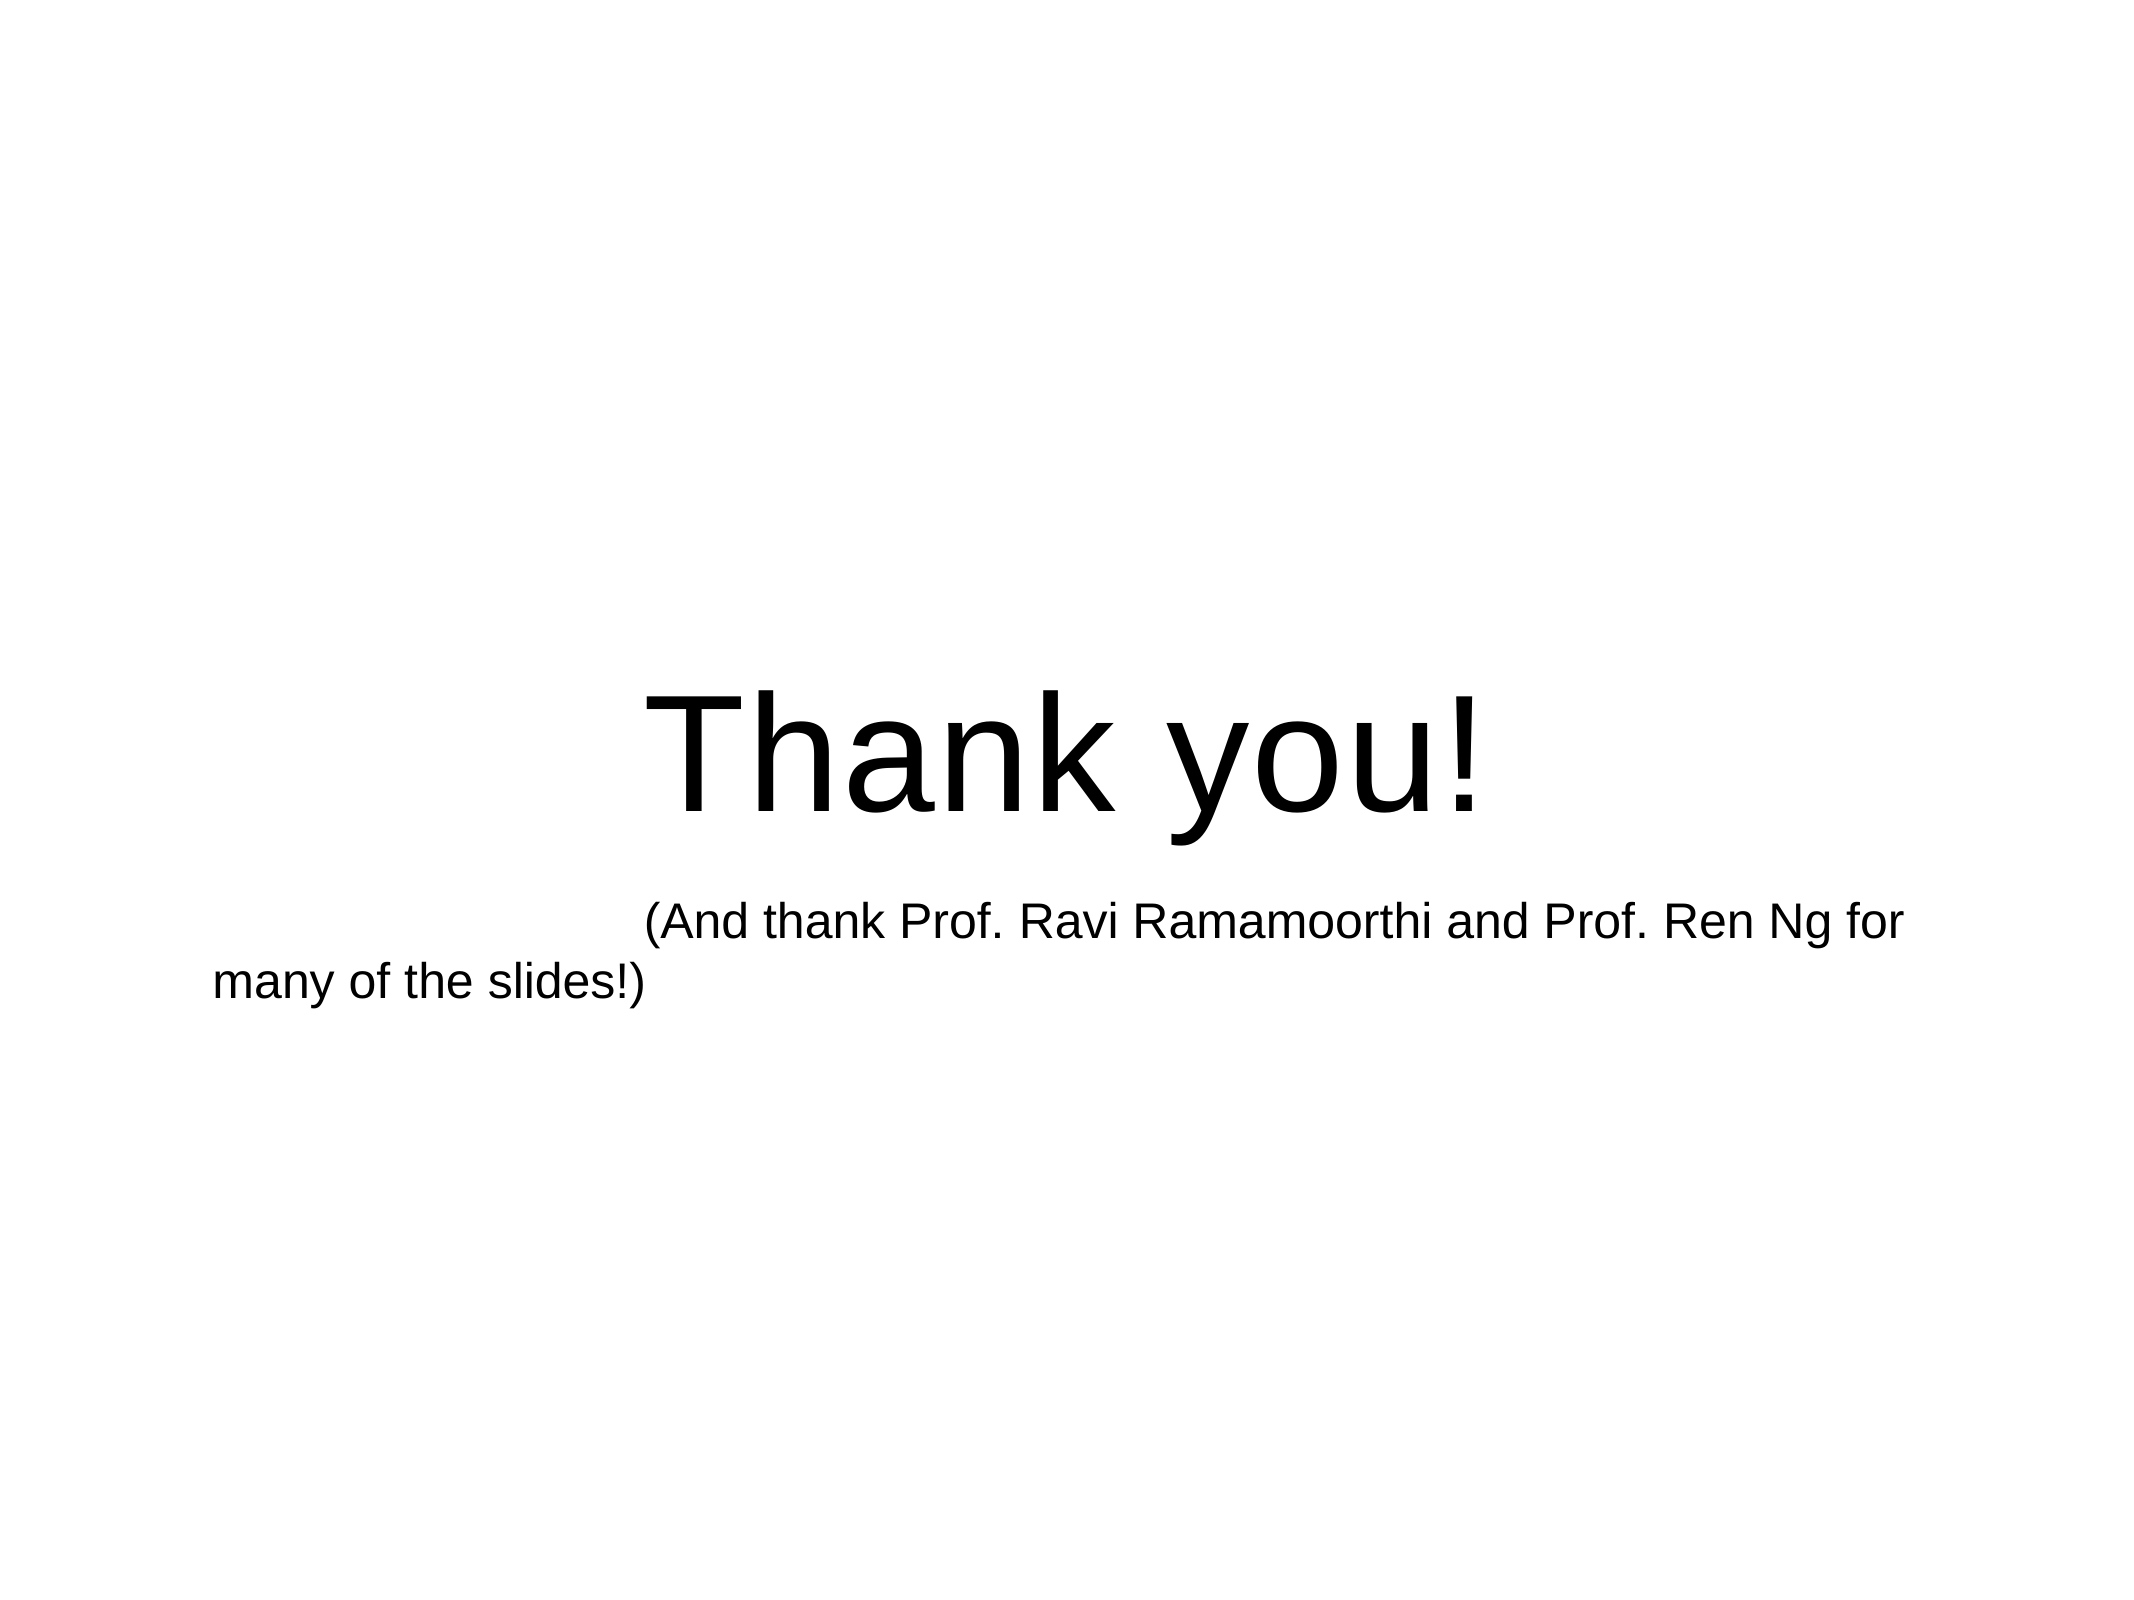

Thank you!

(And thank Prof. Ravi Ramamoorthi and Prof. Ren Ng for many of the slides!)